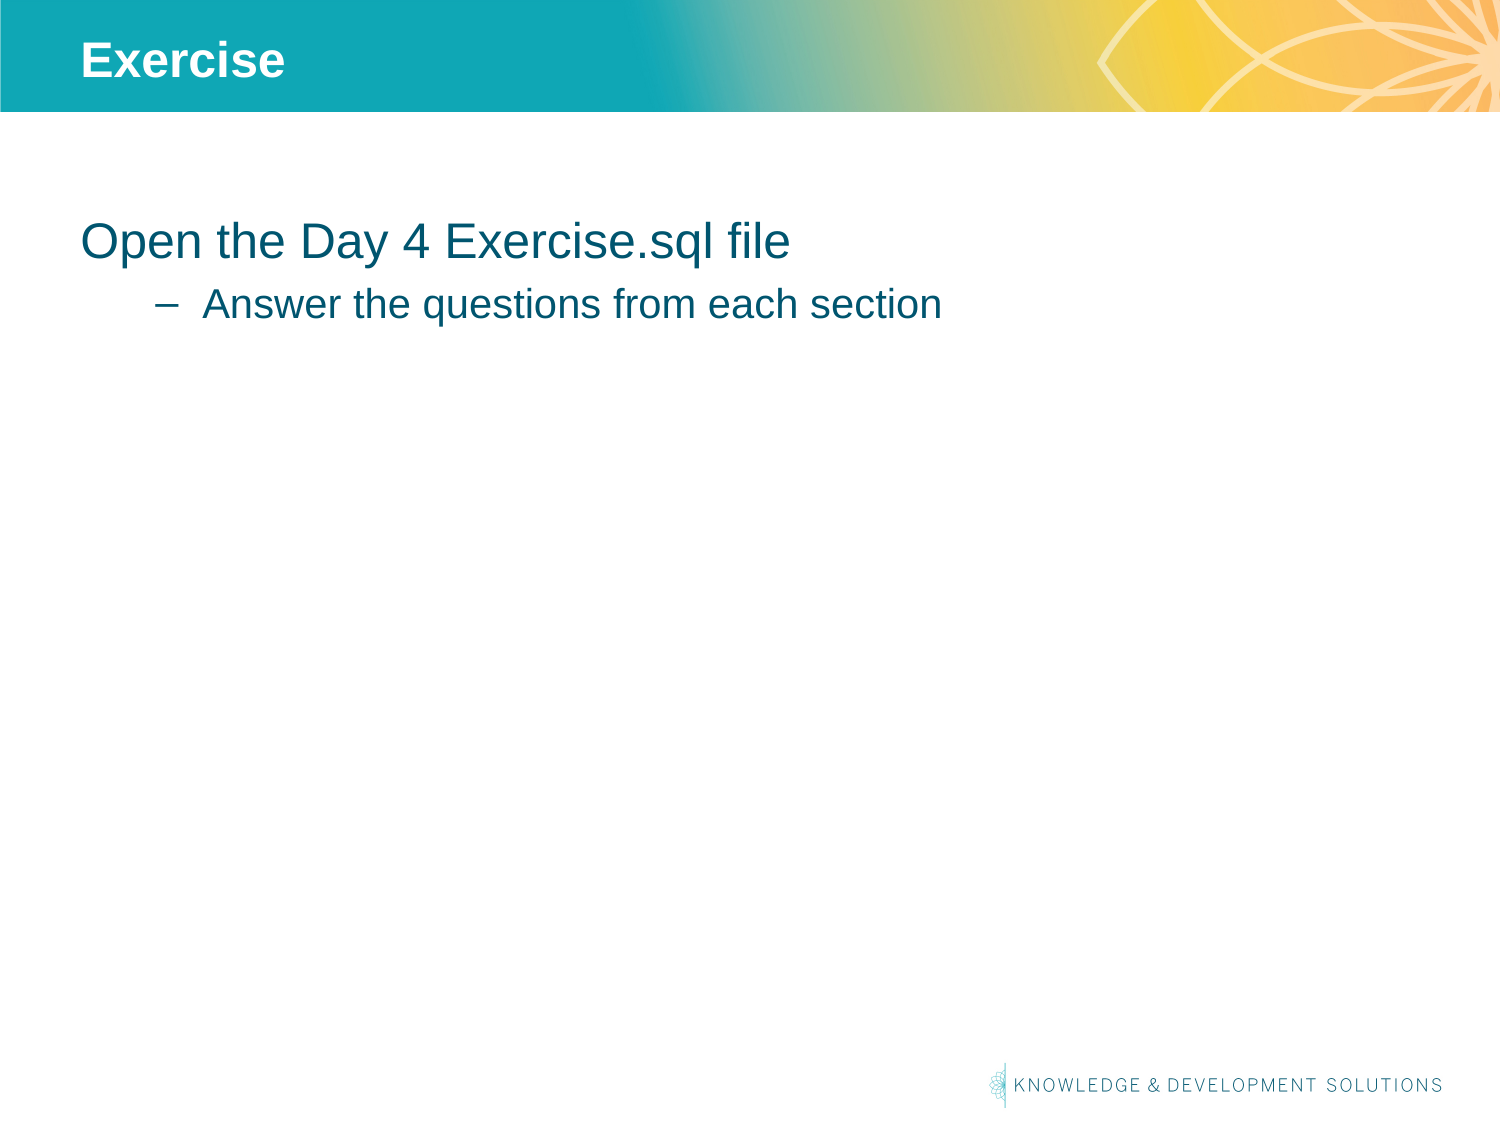

# Exercise
Open the Day 4 Exercise.sql file
Answer the questions from each section